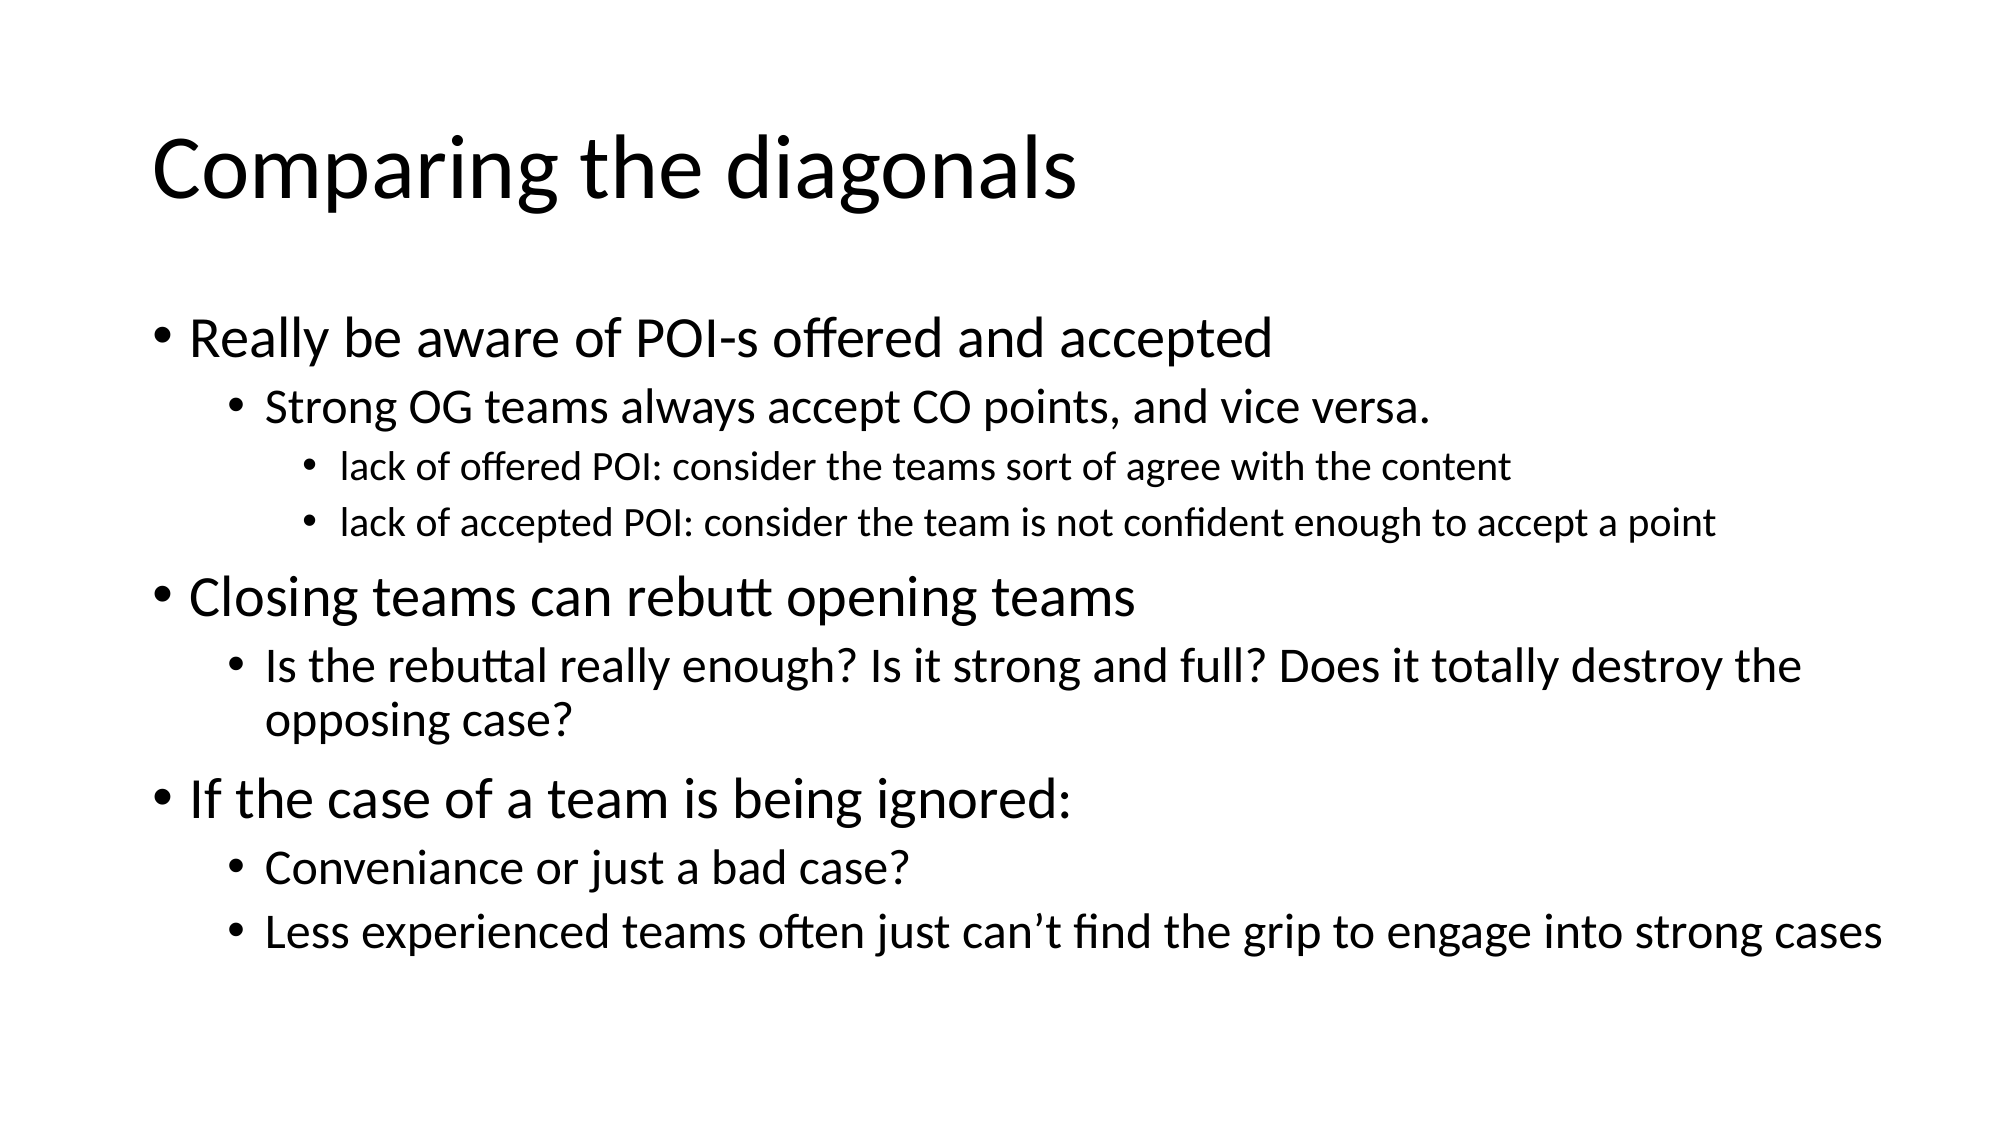

# Comparing the diagonals
Really be aware of POI-s offered and accepted
Strong OG teams always accept CO points, and vice versa.
lack of offered POI: consider the teams sort of agree with the content
lack of accepted POI: consider the team is not confident enough to accept a point
Closing teams can rebutt opening teams
Is the rebuttal really enough? Is it strong and full? Does it totally destroy the opposing case?
If the case of a team is being ignored:
Conveniance or just a bad case?
Less experienced teams often just can’t find the grip to engage into strong cases